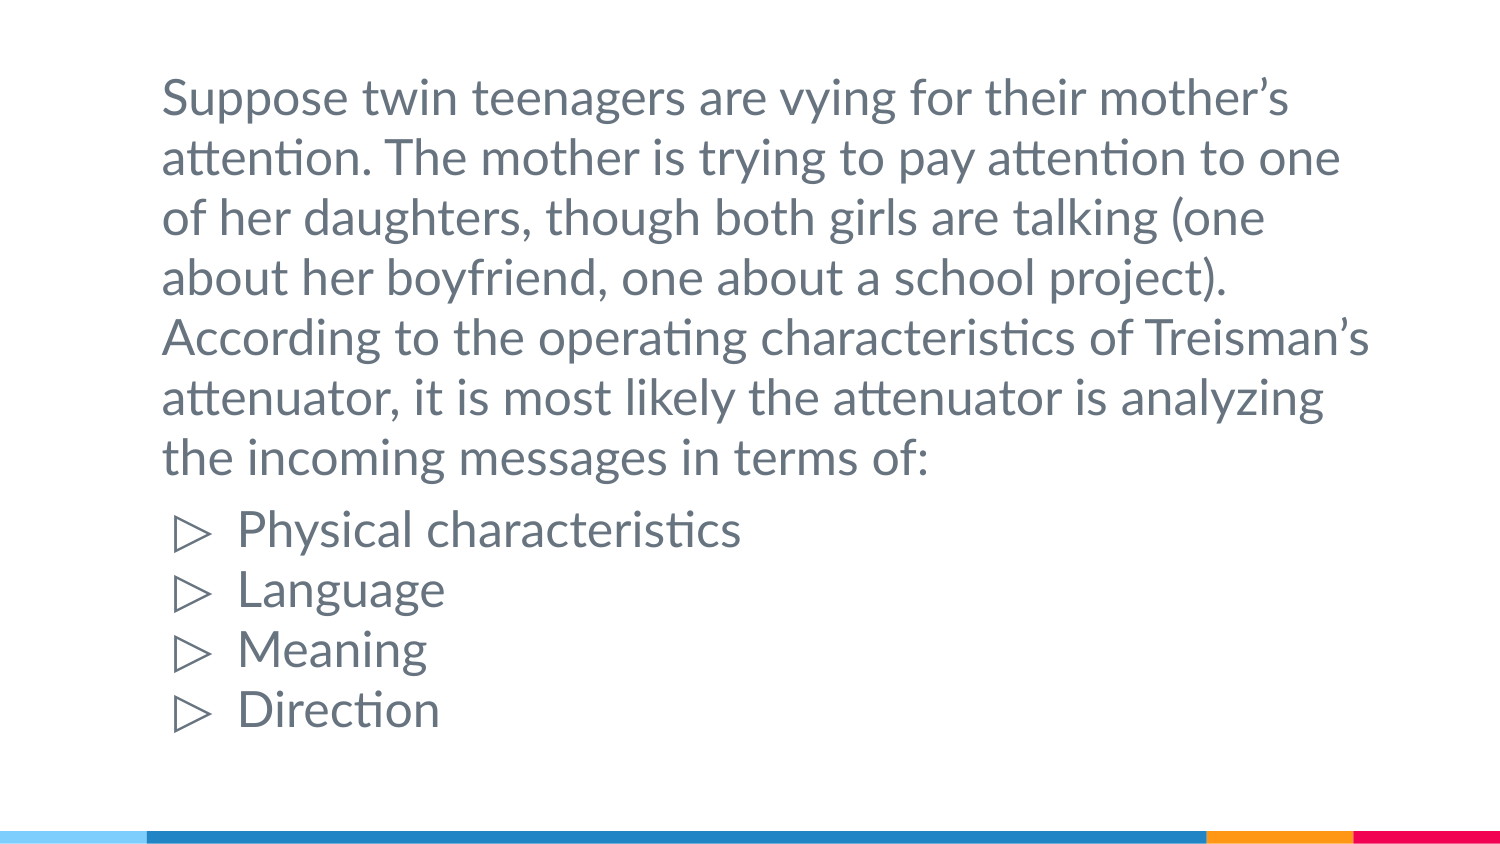

Suppose twin teenagers are vying for their mother’s attention. The mother is trying to pay attention to one of her daughters, though both girls are talking (one about her boyfriend, one about a school project). According to the operating characteristics of Treisman’s attenuator, it is most likely the attenuator is analyzing the incoming messages in terms of:
Physical characteristics
Language
Meaning
Direction